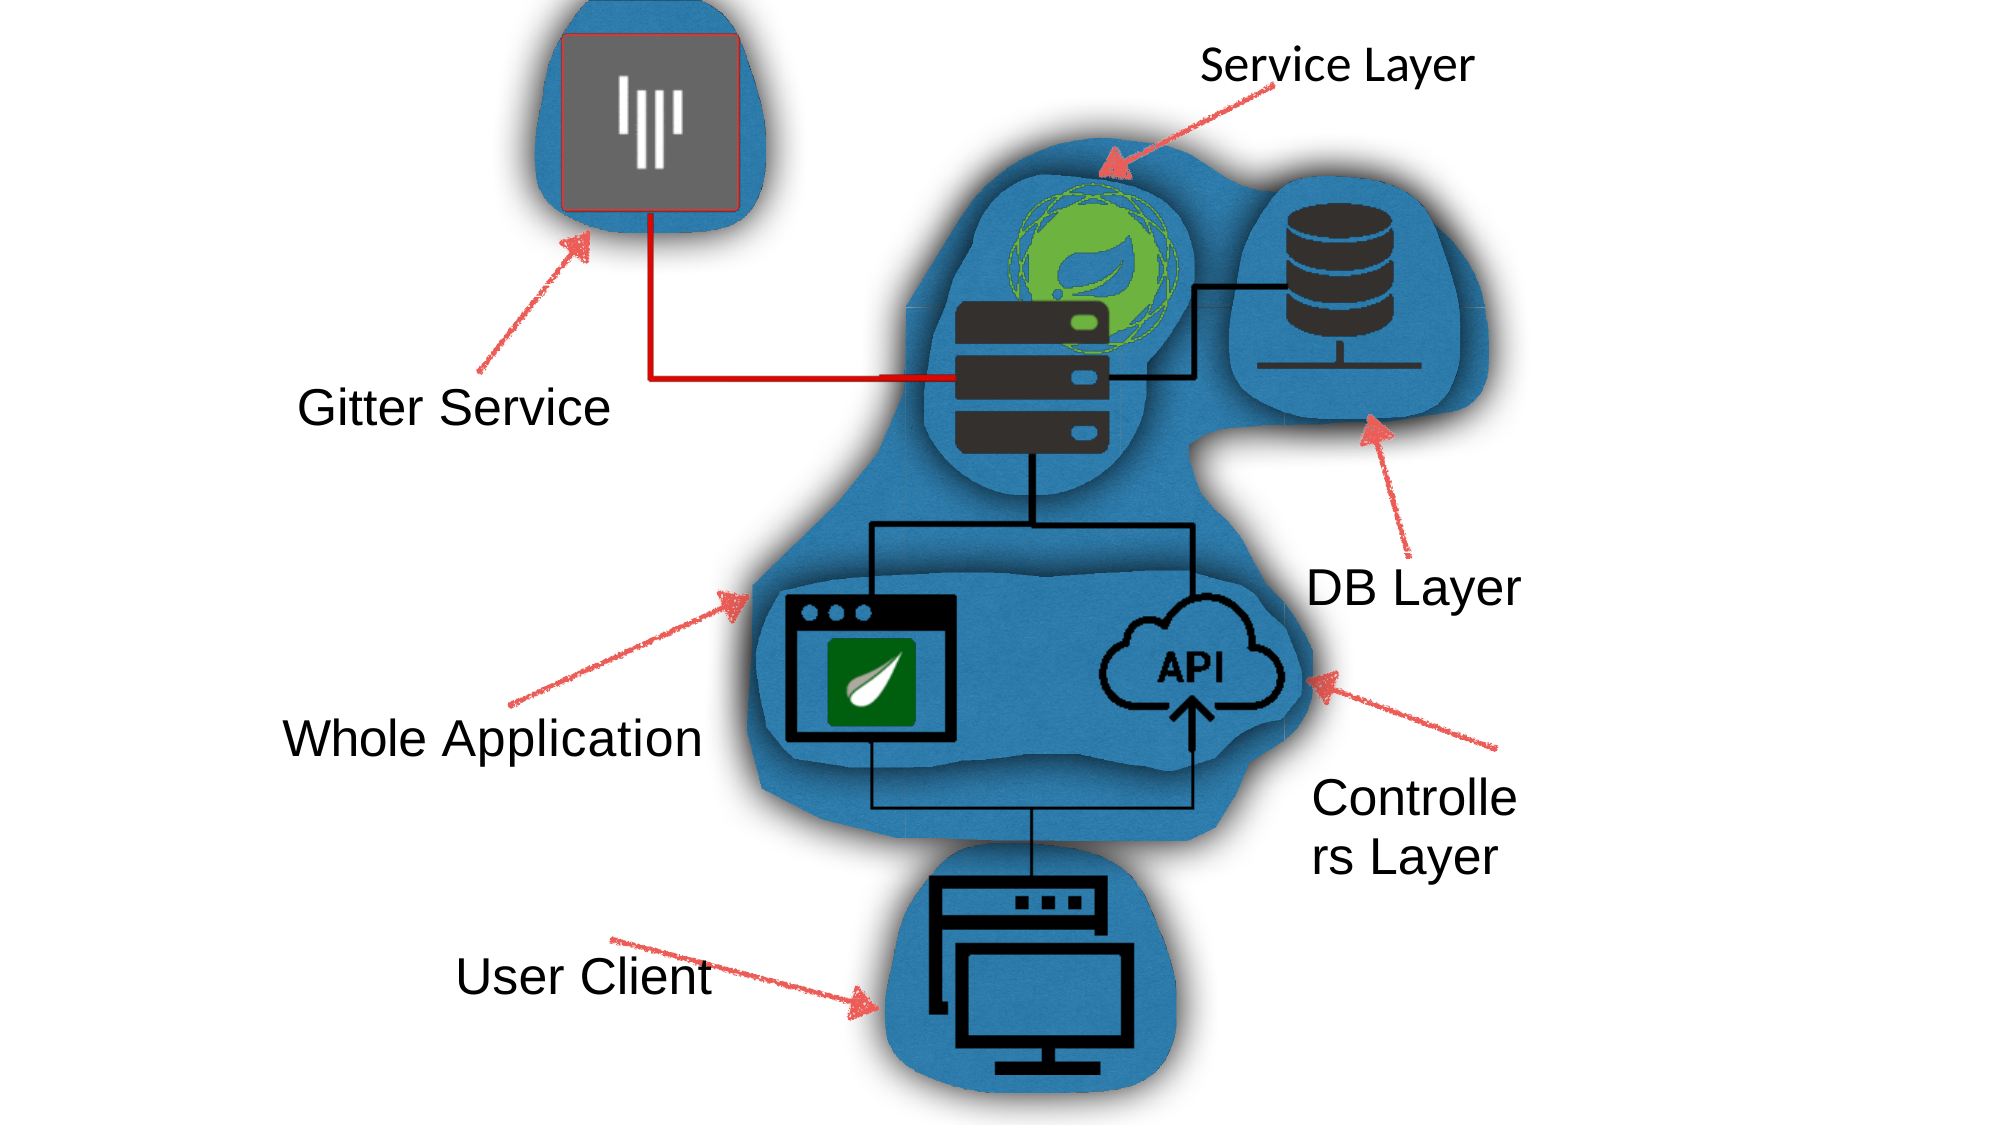

# Service Layer

Gitter Service

DB Layer

Whole Application
Controllers Layer

User Client